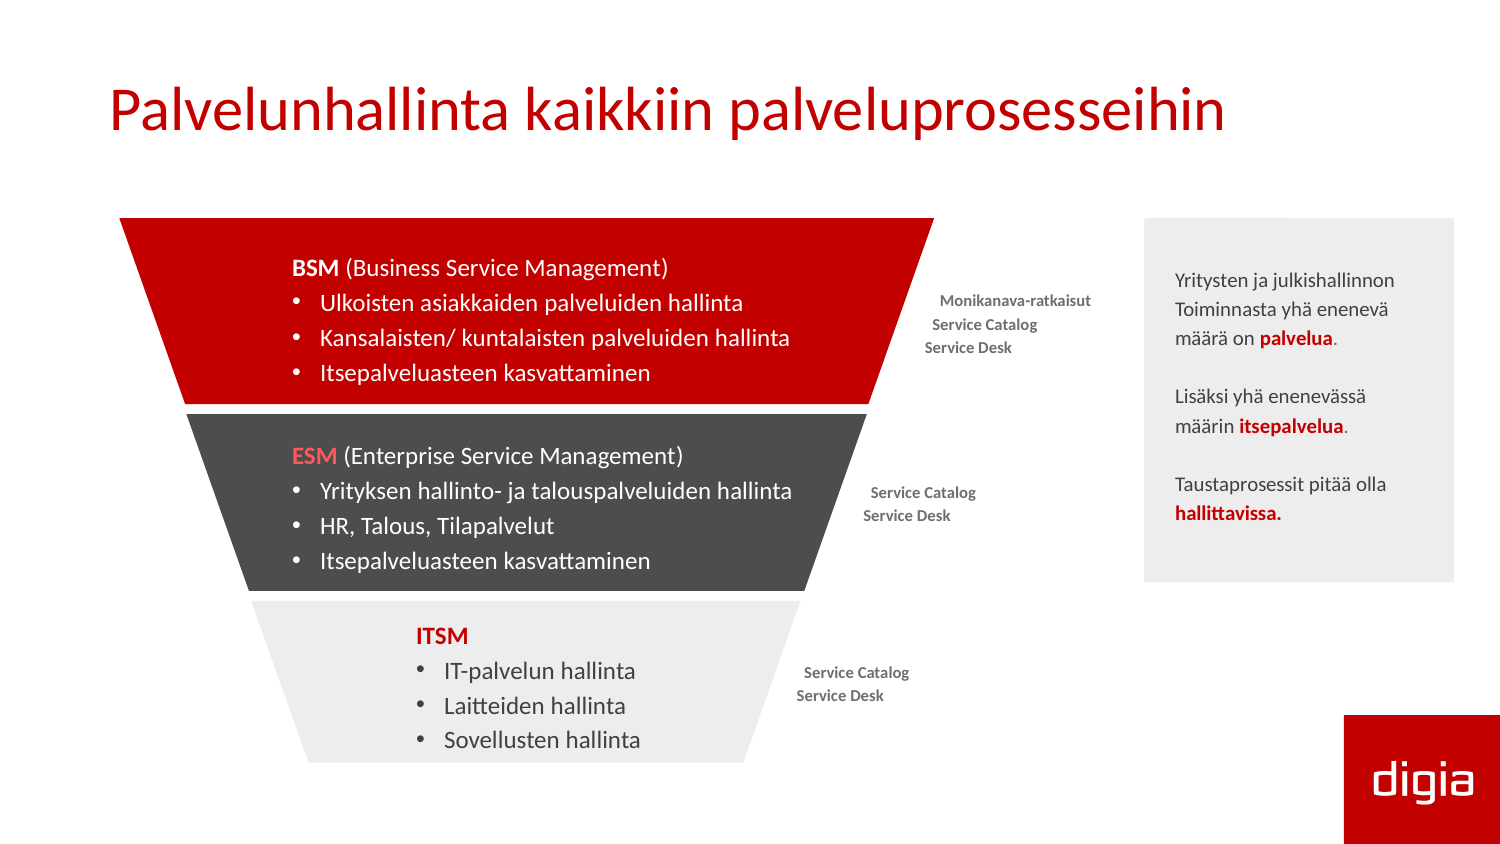

# Palvelunhallinta kaikkiin palveluprosesseihin

BSM (Business Service Management)
Ulkoisten asiakkaiden palveluiden hallinta
Kansalaisten/ kuntalaisten palveluiden hallinta
Itsepalveluasteen kasvattaminen

Yritysten ja julkishallinnon
Toiminnasta yhä enenevä
määrä on palvelua.

Lisäksi yhä enenevässä
määrin itsepalvelua.

Taustaprosessit pitää olla
hallittavissa.

    Monikanava-ratkaisut
  Service Catalog
Service Desk

ESM (Enterprise Service Management)
Yrityksen hallinto- ja talouspalveluiden hallinta
HR, Talous, Tilapalvelut
Itsepalveluasteen kasvattaminen
  Service Catalog
Service Desk

ITSM
IT-palvelun hallinta
Laitteiden hallinta
Sovellusten hallinta

  Service Catalog
Service Desk